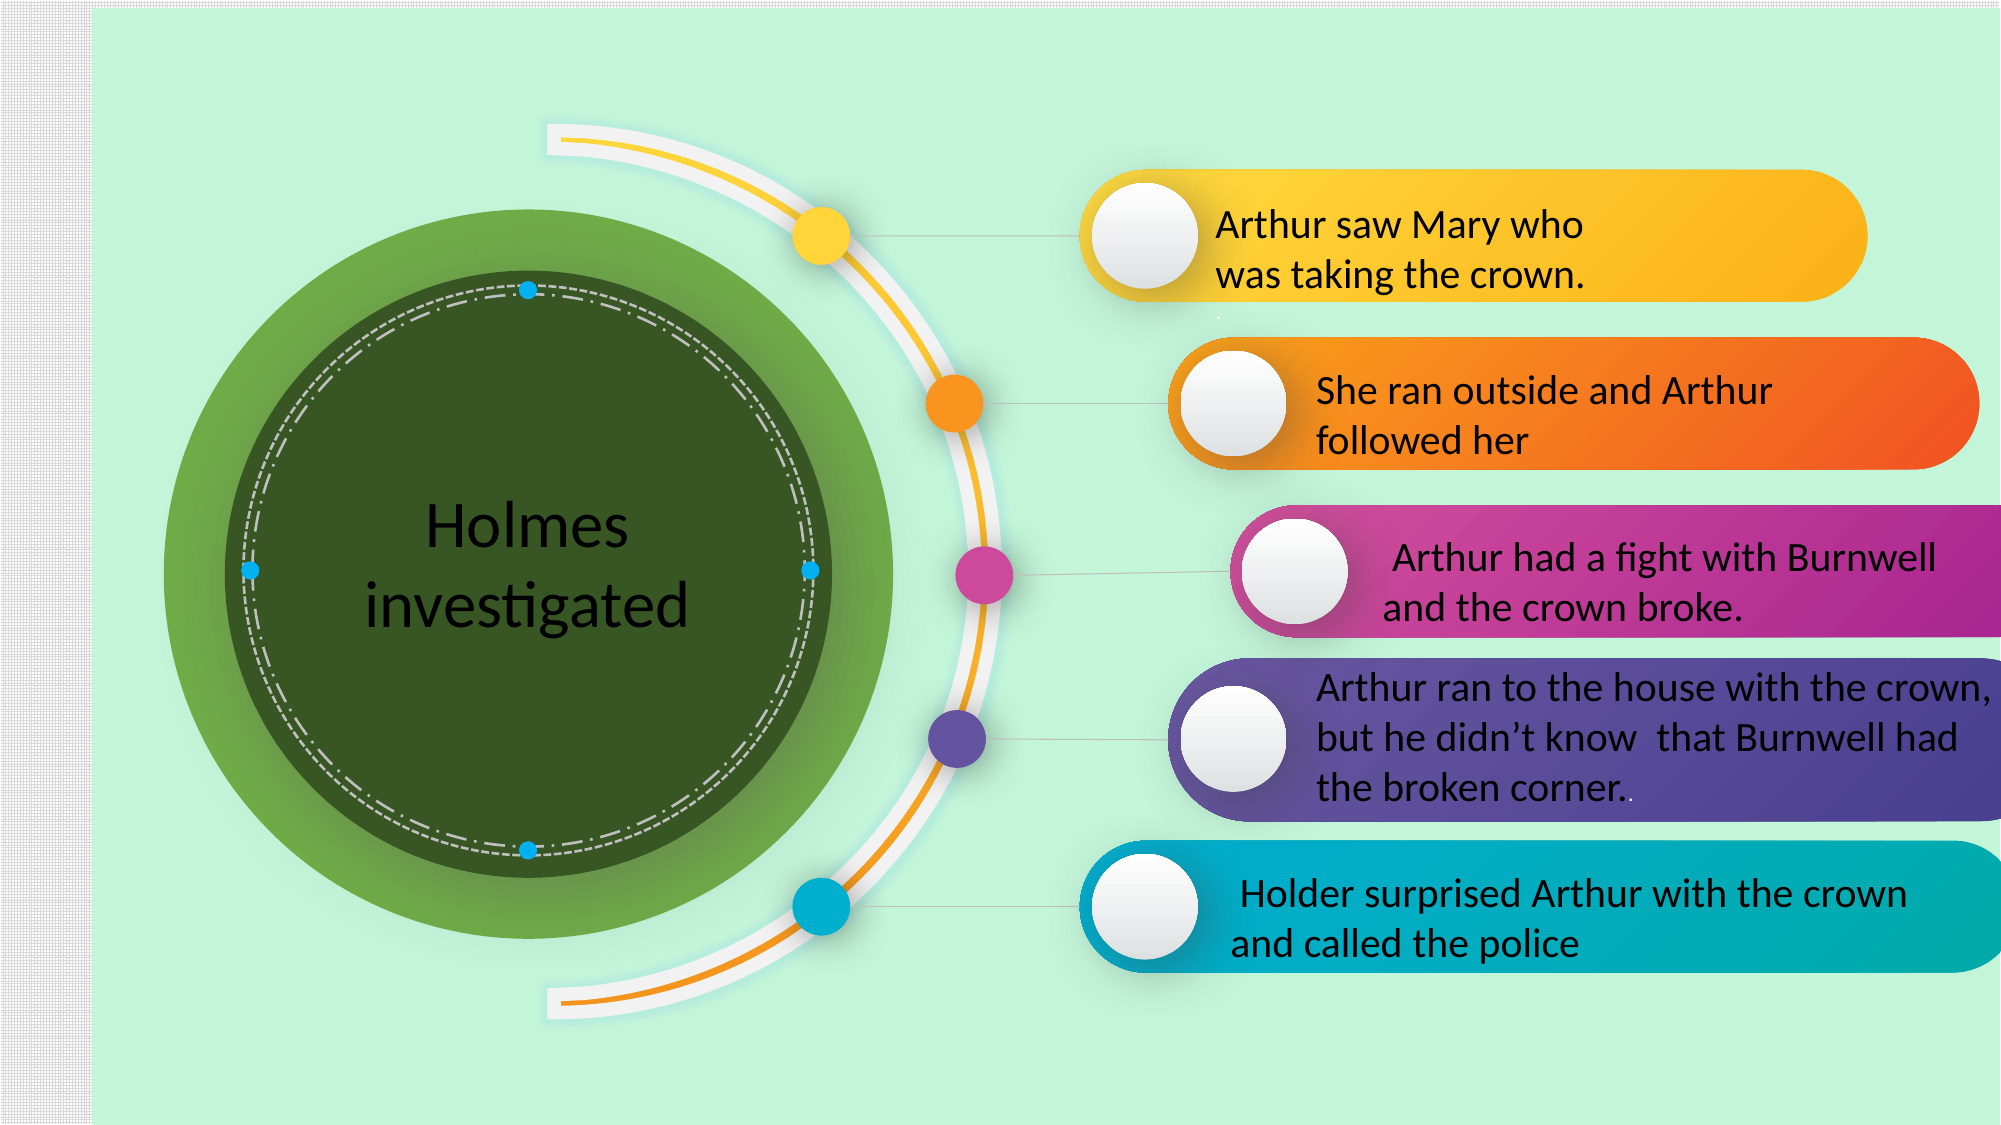

Arthur saw Mary who was taking the crown.
.

She ran outside and Arthur followed her

Holmes investigated

 Arthur had a fight with Burnwell and the crown broke.

Arthur ran to the house with the crown, but he didn’t know  that Burnwell had the broken corner..

 Holder surprised Arthur with the crown and called the police